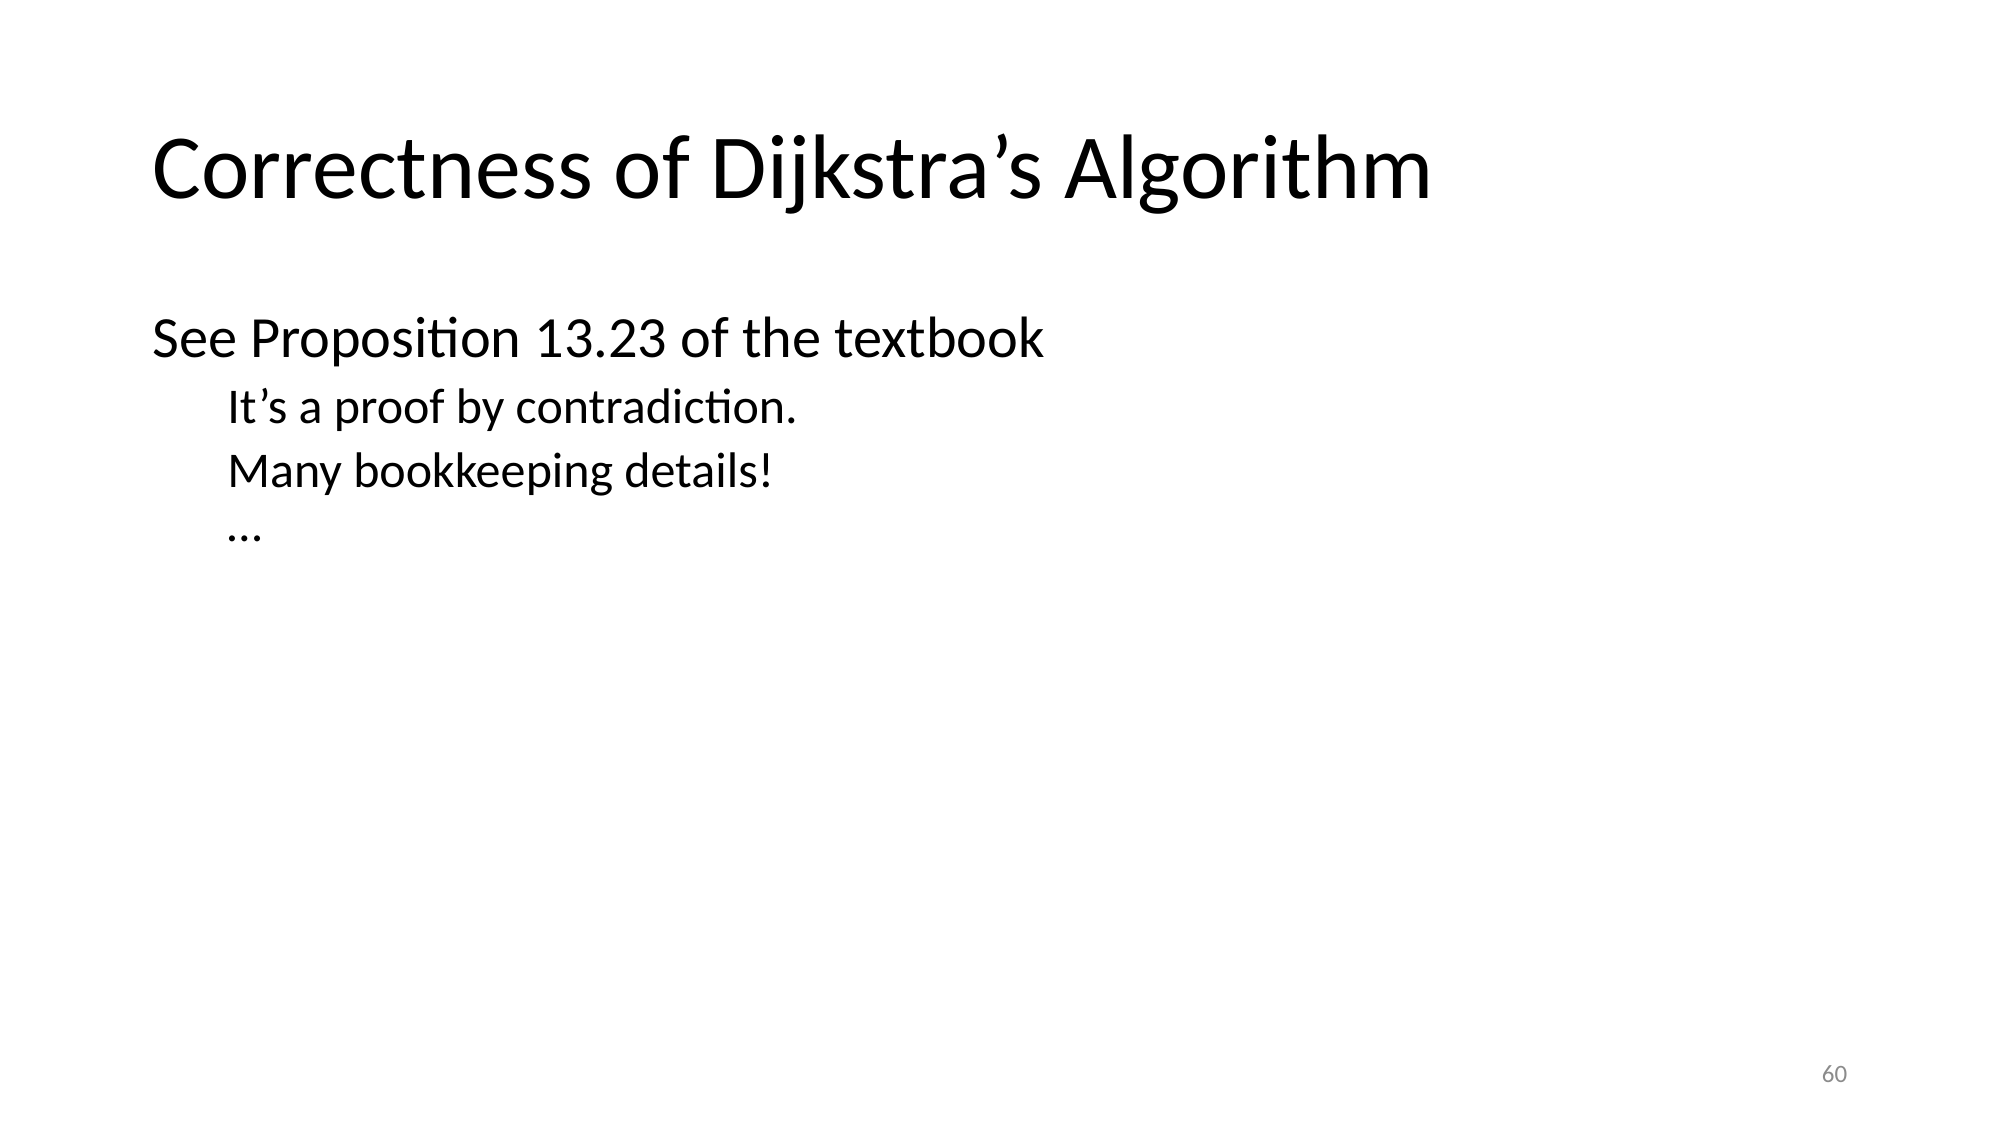

# Correctness of Dijkstra’s Algorithm
See Proposition 13.23 of the textbook
It’s a proof by contradiction.
Many bookkeeping details!
…
60